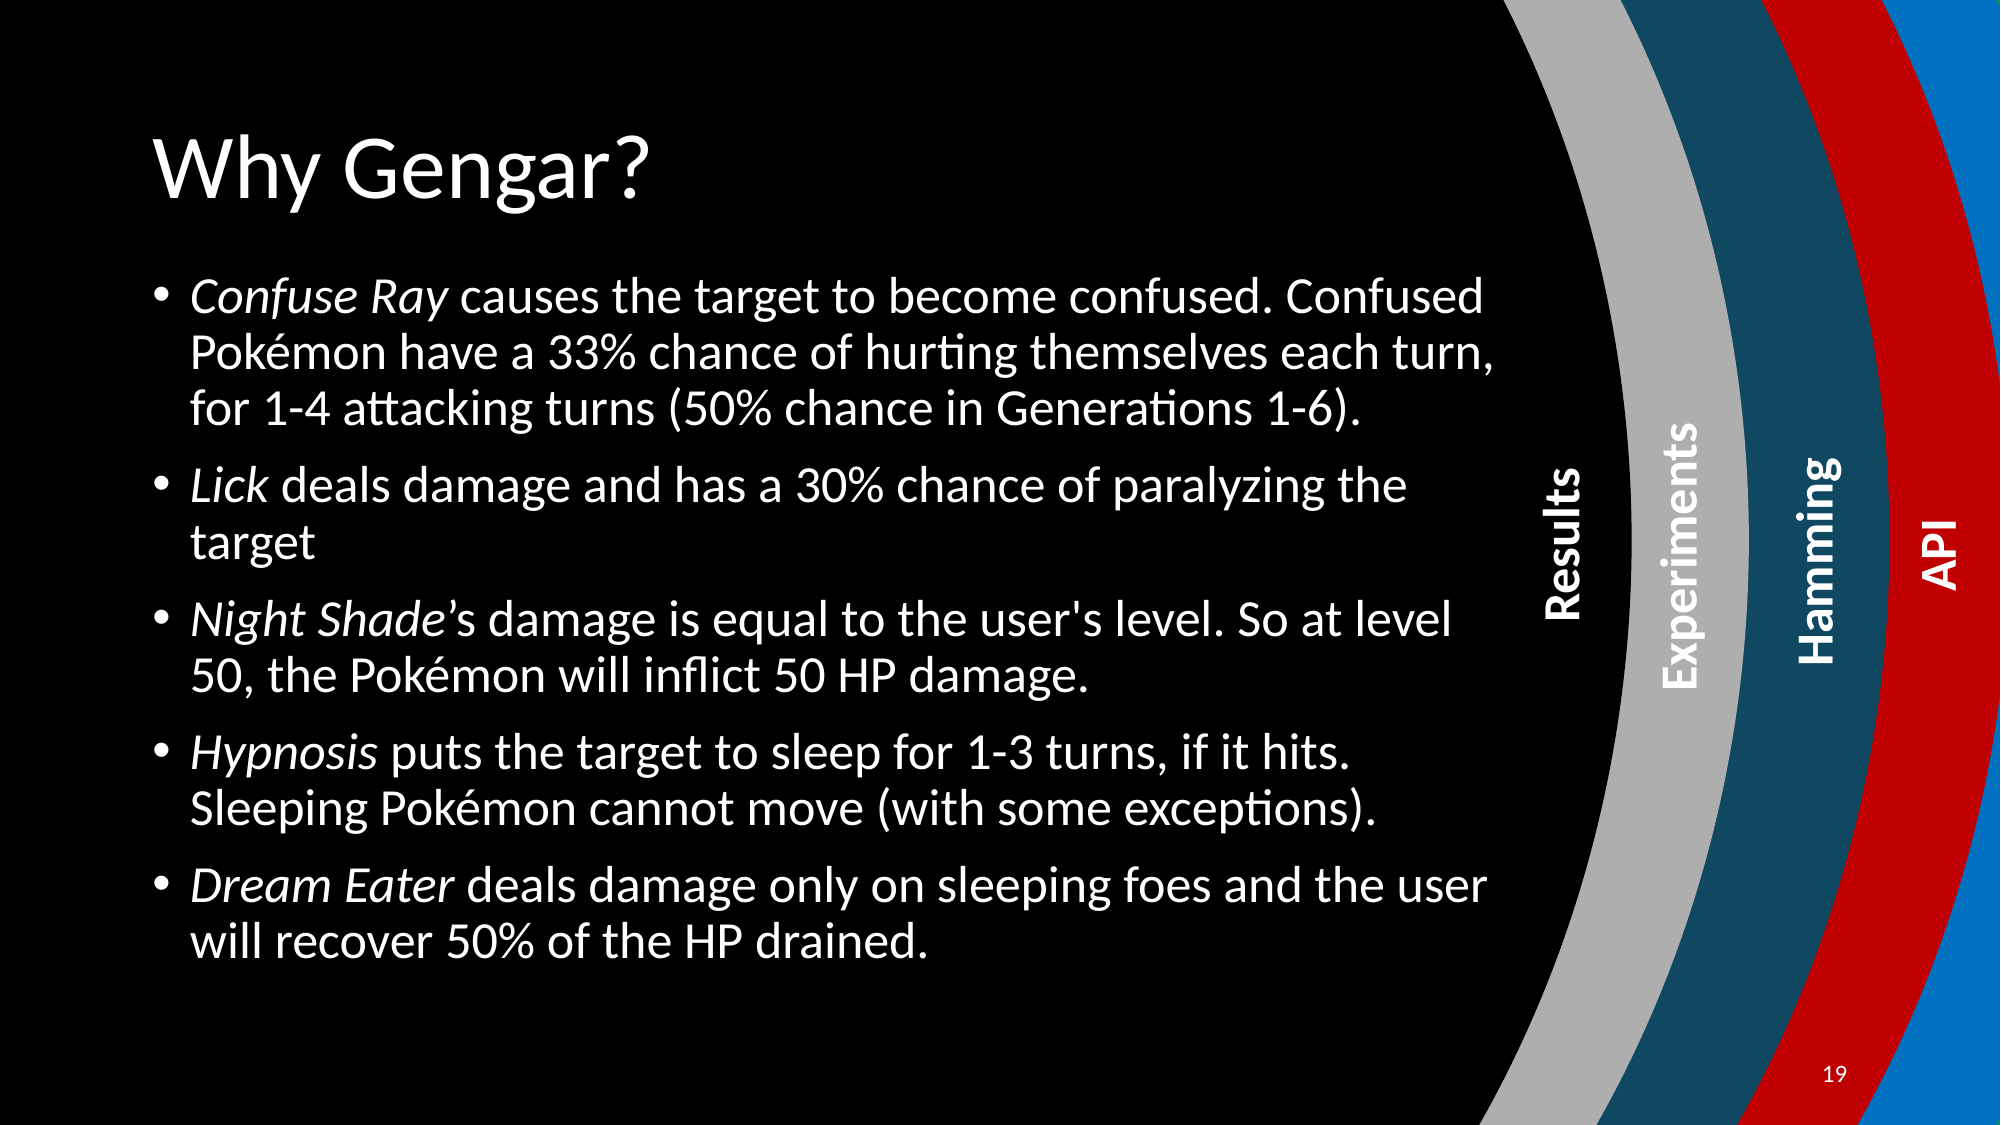

Results

Experiments

Hamming

API

Assumptions

Background
# Why Gengar?
Confuse Ray causes the target to become confused. Confused Pokémon have a 33% chance of hurting themselves each turn, for 1-4 attacking turns (50% chance in Generations 1-6).
Lick deals damage and has a 30% chance of paralyzing the target
Night Shade’s damage is equal to the user's level. So at level 50, the Pokémon will inflict 50 HP damage.
Hypnosis puts the target to sleep for 1-3 turns, if it hits. Sleeping Pokémon cannot move (with some exceptions).
Dream Eater deals damage only on sleeping foes and the user will recover 50% of the HP drained.
19